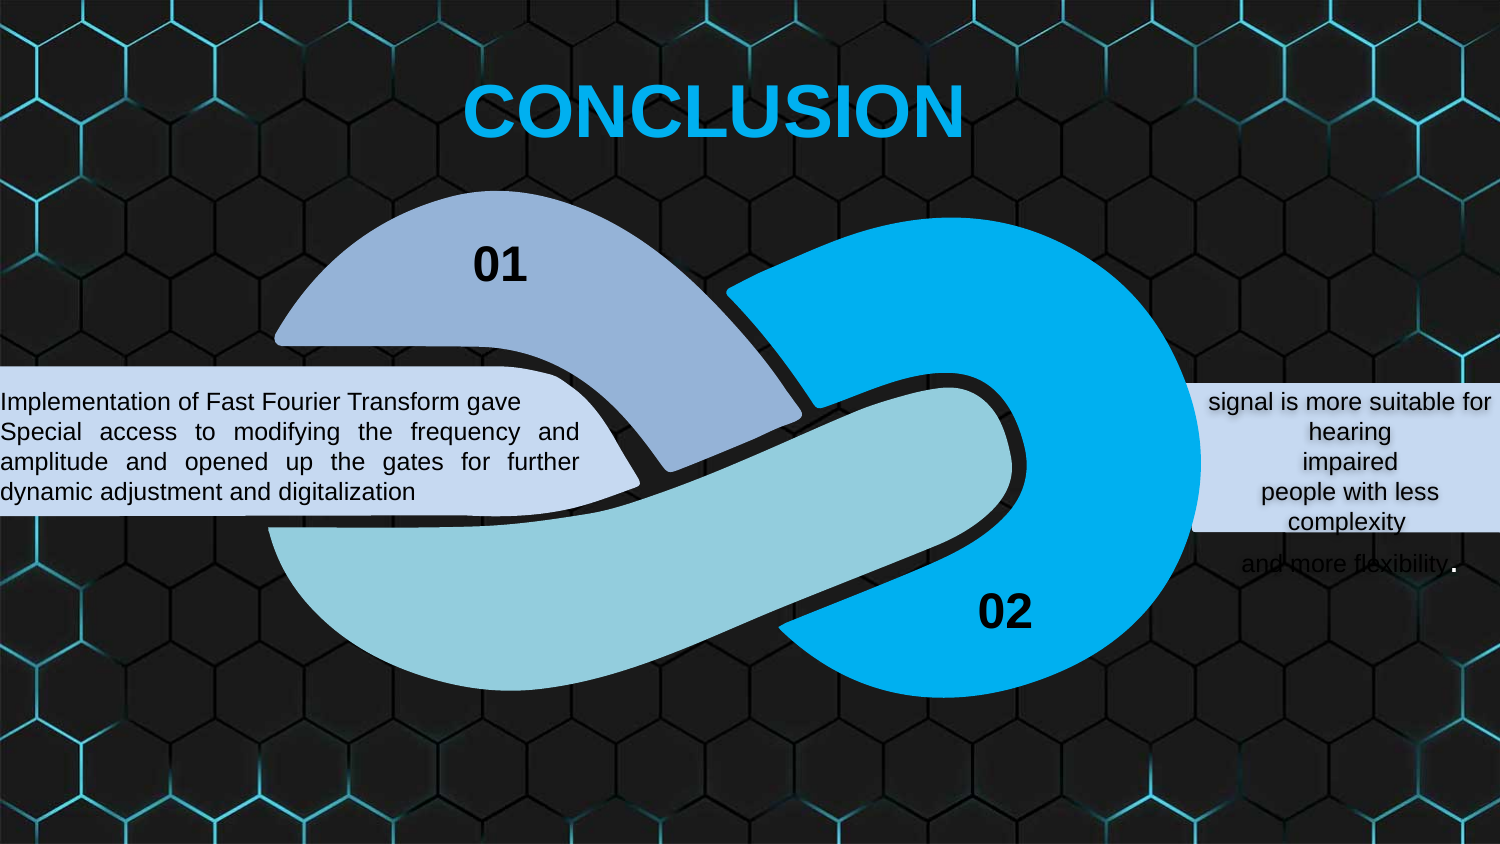

CONCLUSION

01

Implementation of Fast Fourier Transform gave
Special access to modifying the frequency and amplitude and opened up the gates for further dynamic adjustment and digitalization
signal is more suitable for hearing
 impaired
people with less complexity
and more flexibility.

02